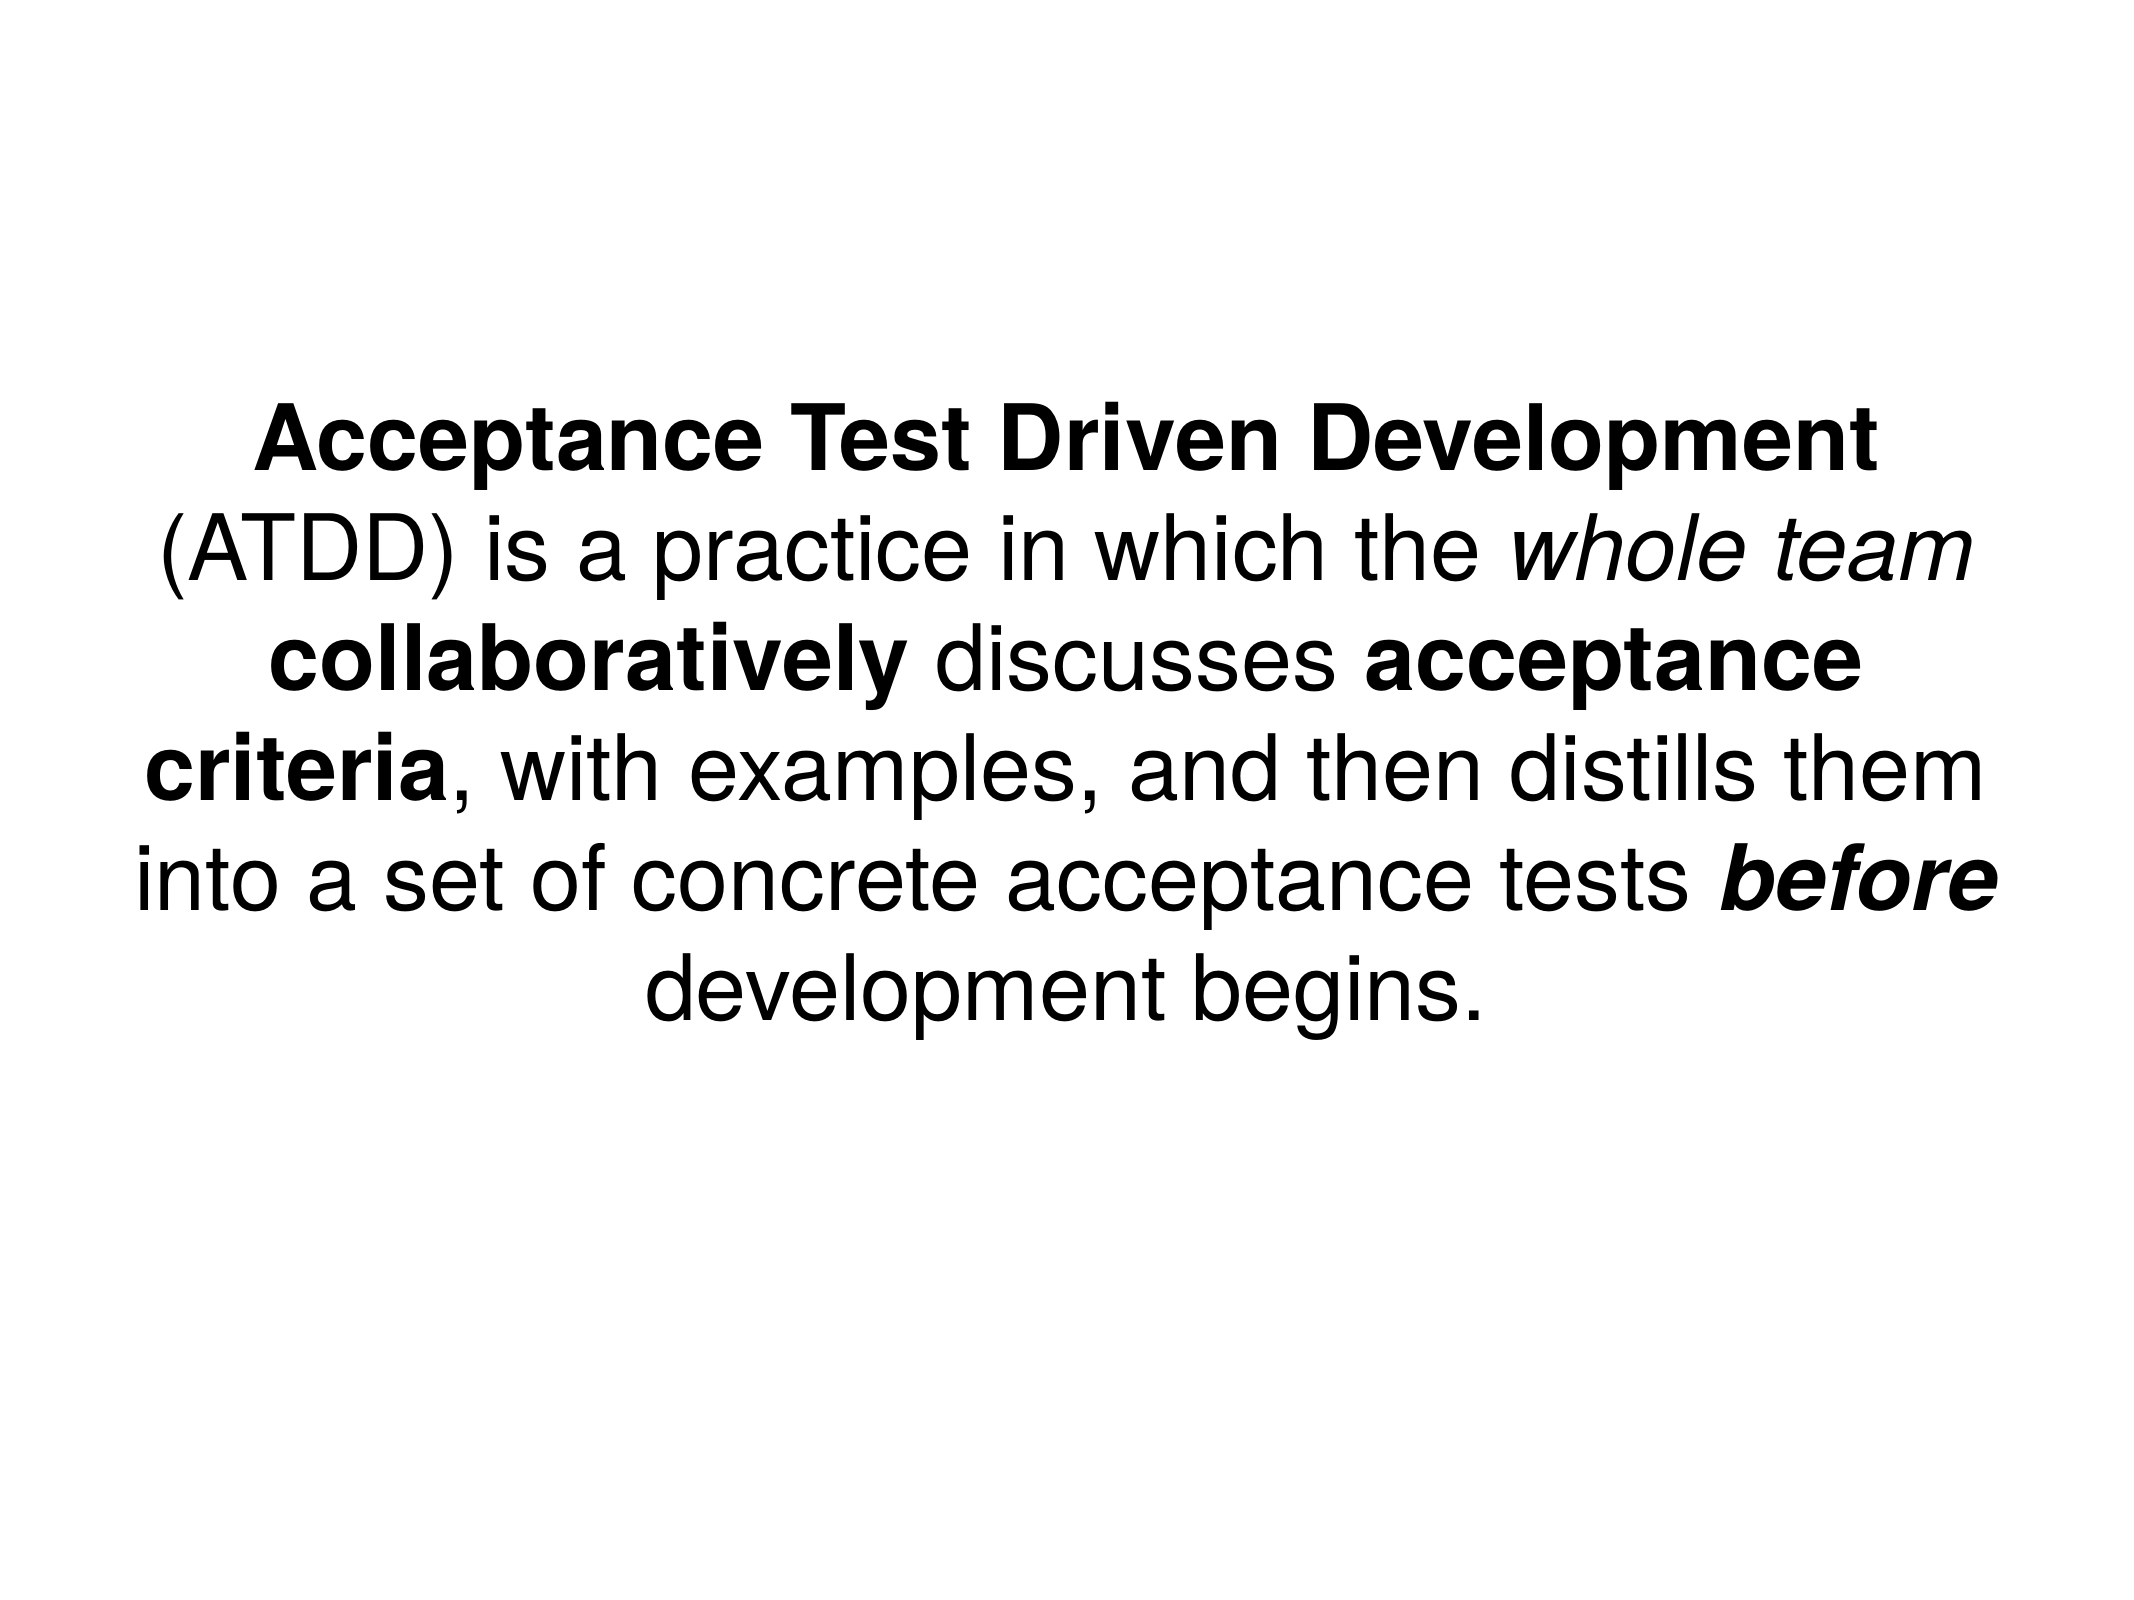

Acceptance Test Driven Development (ATDD) is a practice in which the whole team collaboratively discusses acceptance criteria, with examples, and then distills them into a set of concrete acceptance tests before development begins.
22